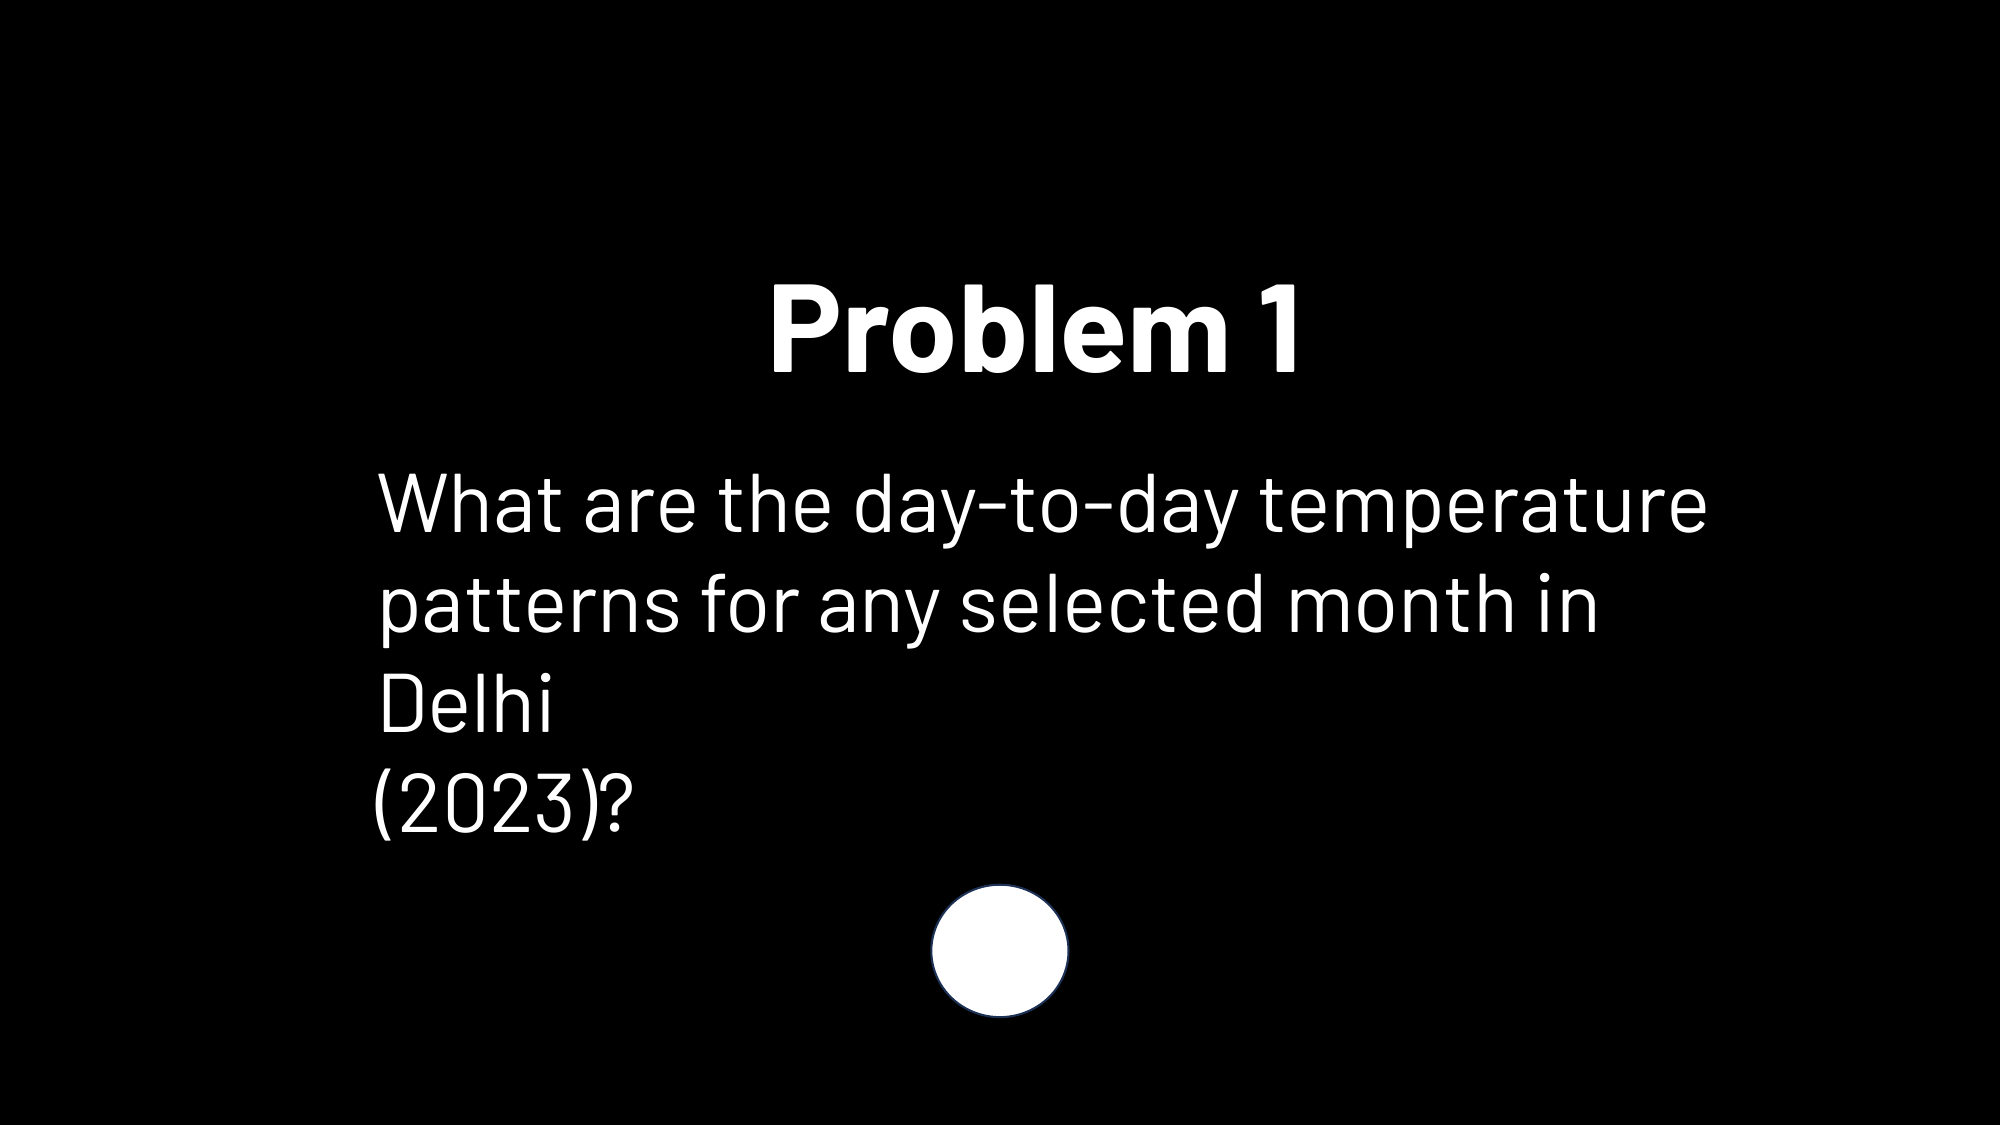

Problem 1
What are the day-to-day temperature patterns for any selected month in Delhi
(2023)?